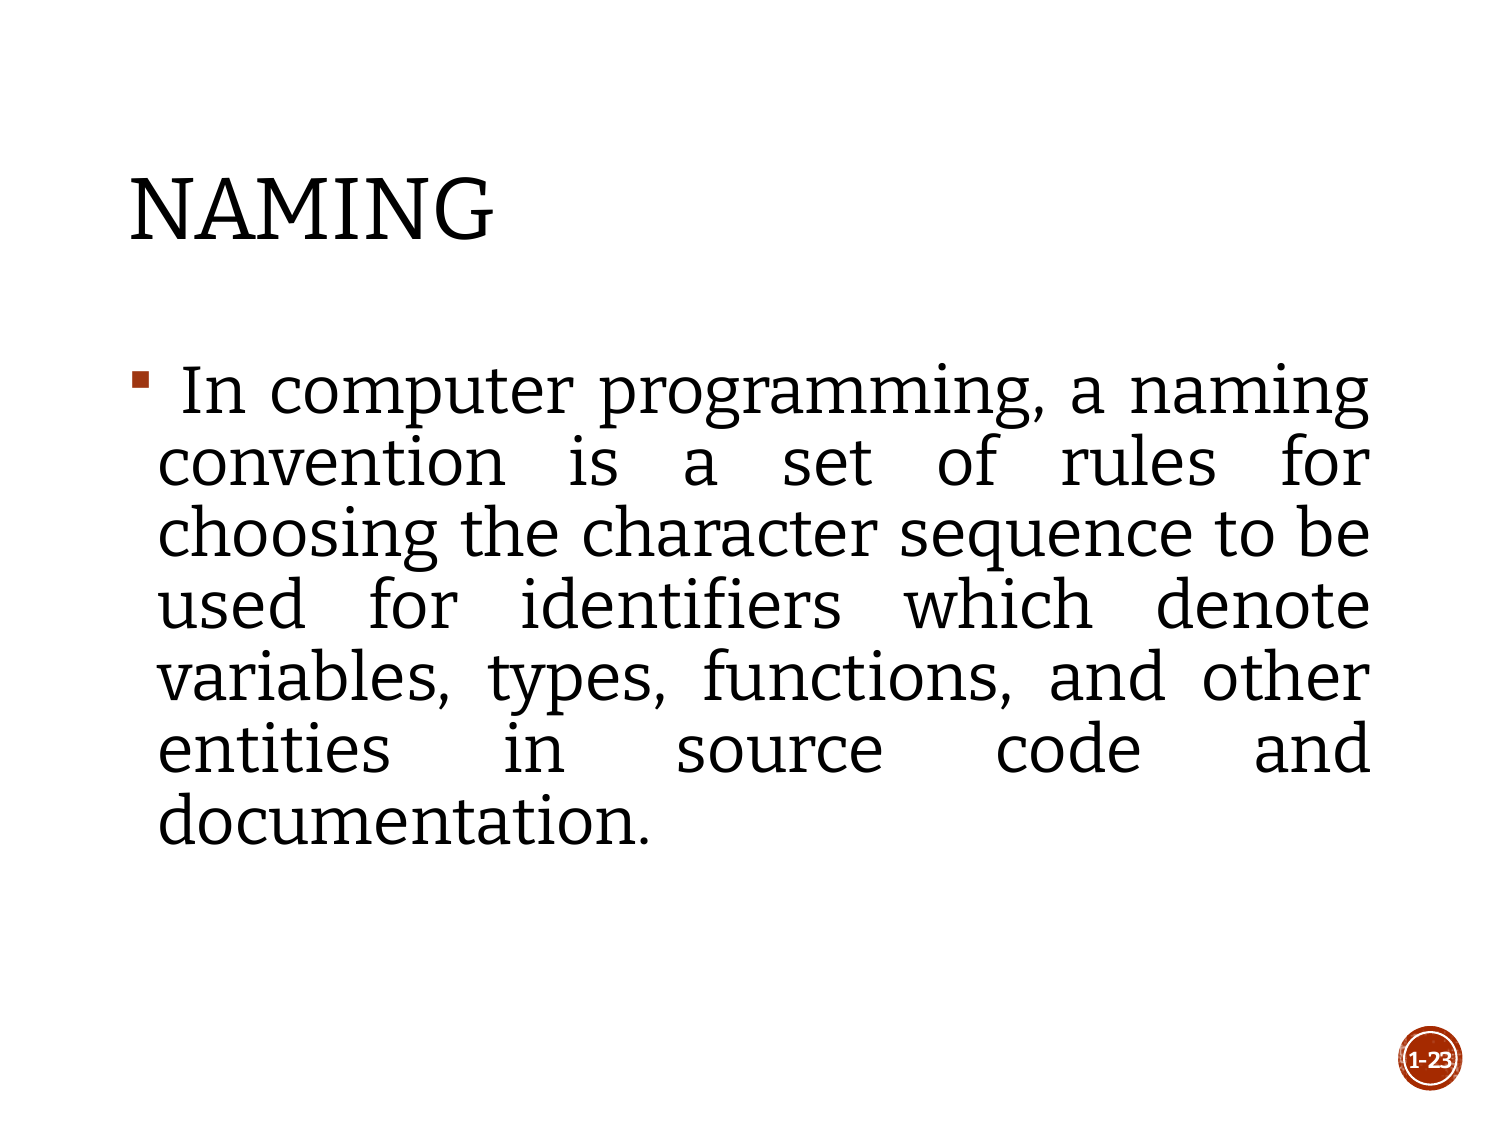

# Naming
 In computer programming, a naming convention is a set of rules for choosing the character sequence to be used for identifiers which denote variables, types, functions, and other entities in source code and documentation.
1-23